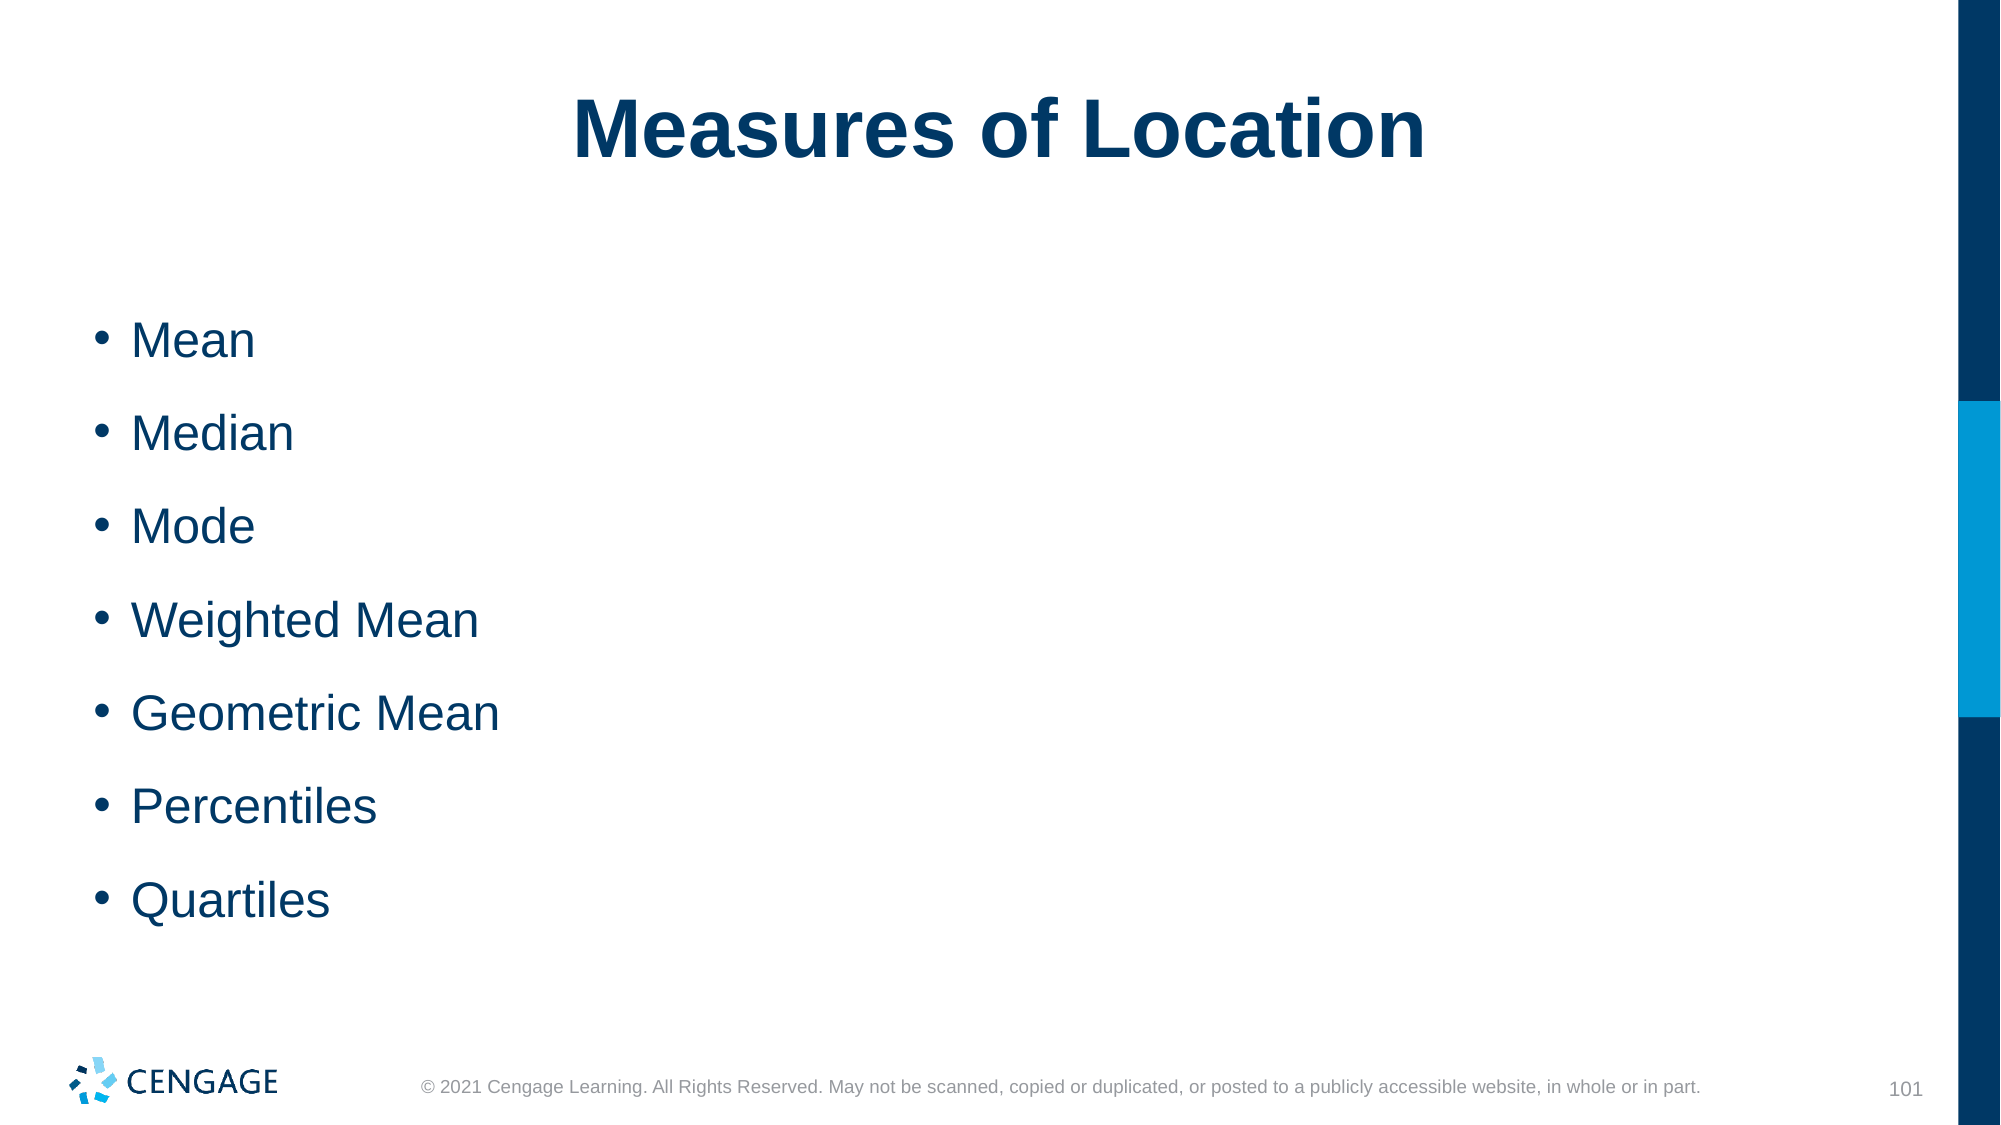

# Measures of Location
Mean
Median
Mode
Weighted Mean
Geometric Mean
Percentiles
Quartiles